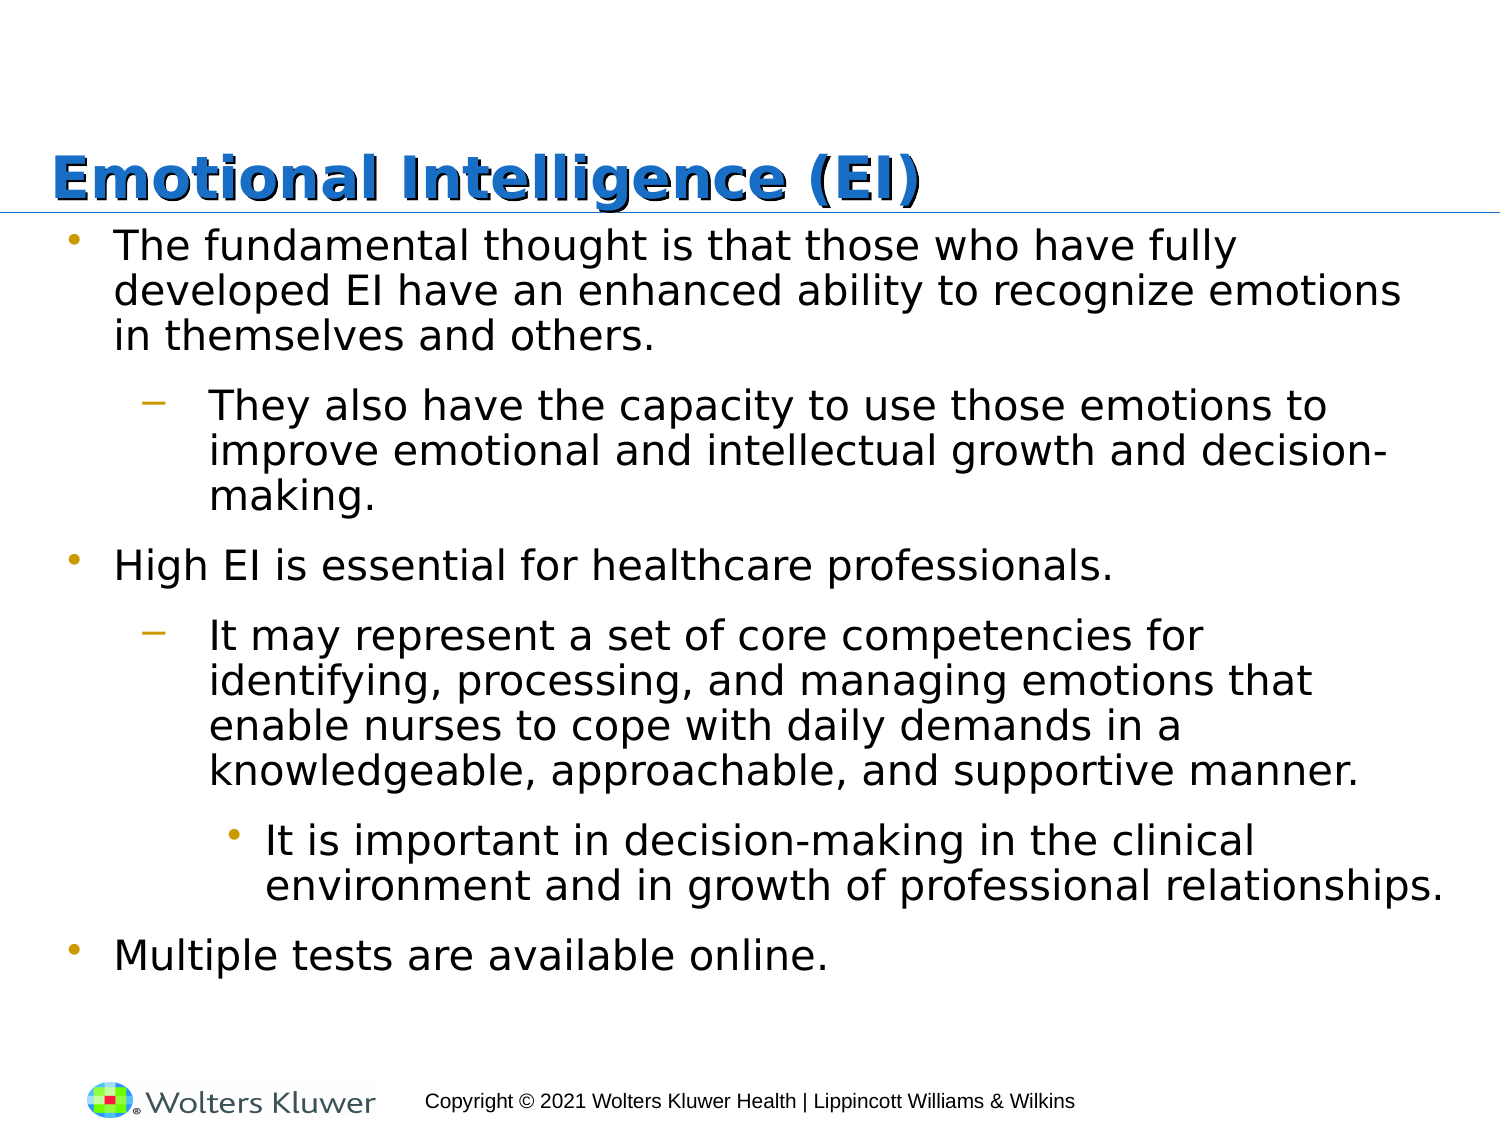

# Emotional Intelligence (EI)
The fundamental thought is that those who have fully developed EI have an enhanced ability to recognize emotions in themselves and others.
They also have the capacity to use those emotions to improve emotional and intellectual growth and decision-making.
High EI is essential for healthcare professionals.
It may represent a set of core competencies for identifying, processing, and managing emotions that enable nurses to cope with daily demands in a knowledgeable, approachable, and supportive manner.
It is important in decision-making in the clinical environment and in growth of professional relationships.
Multiple tests are available online.